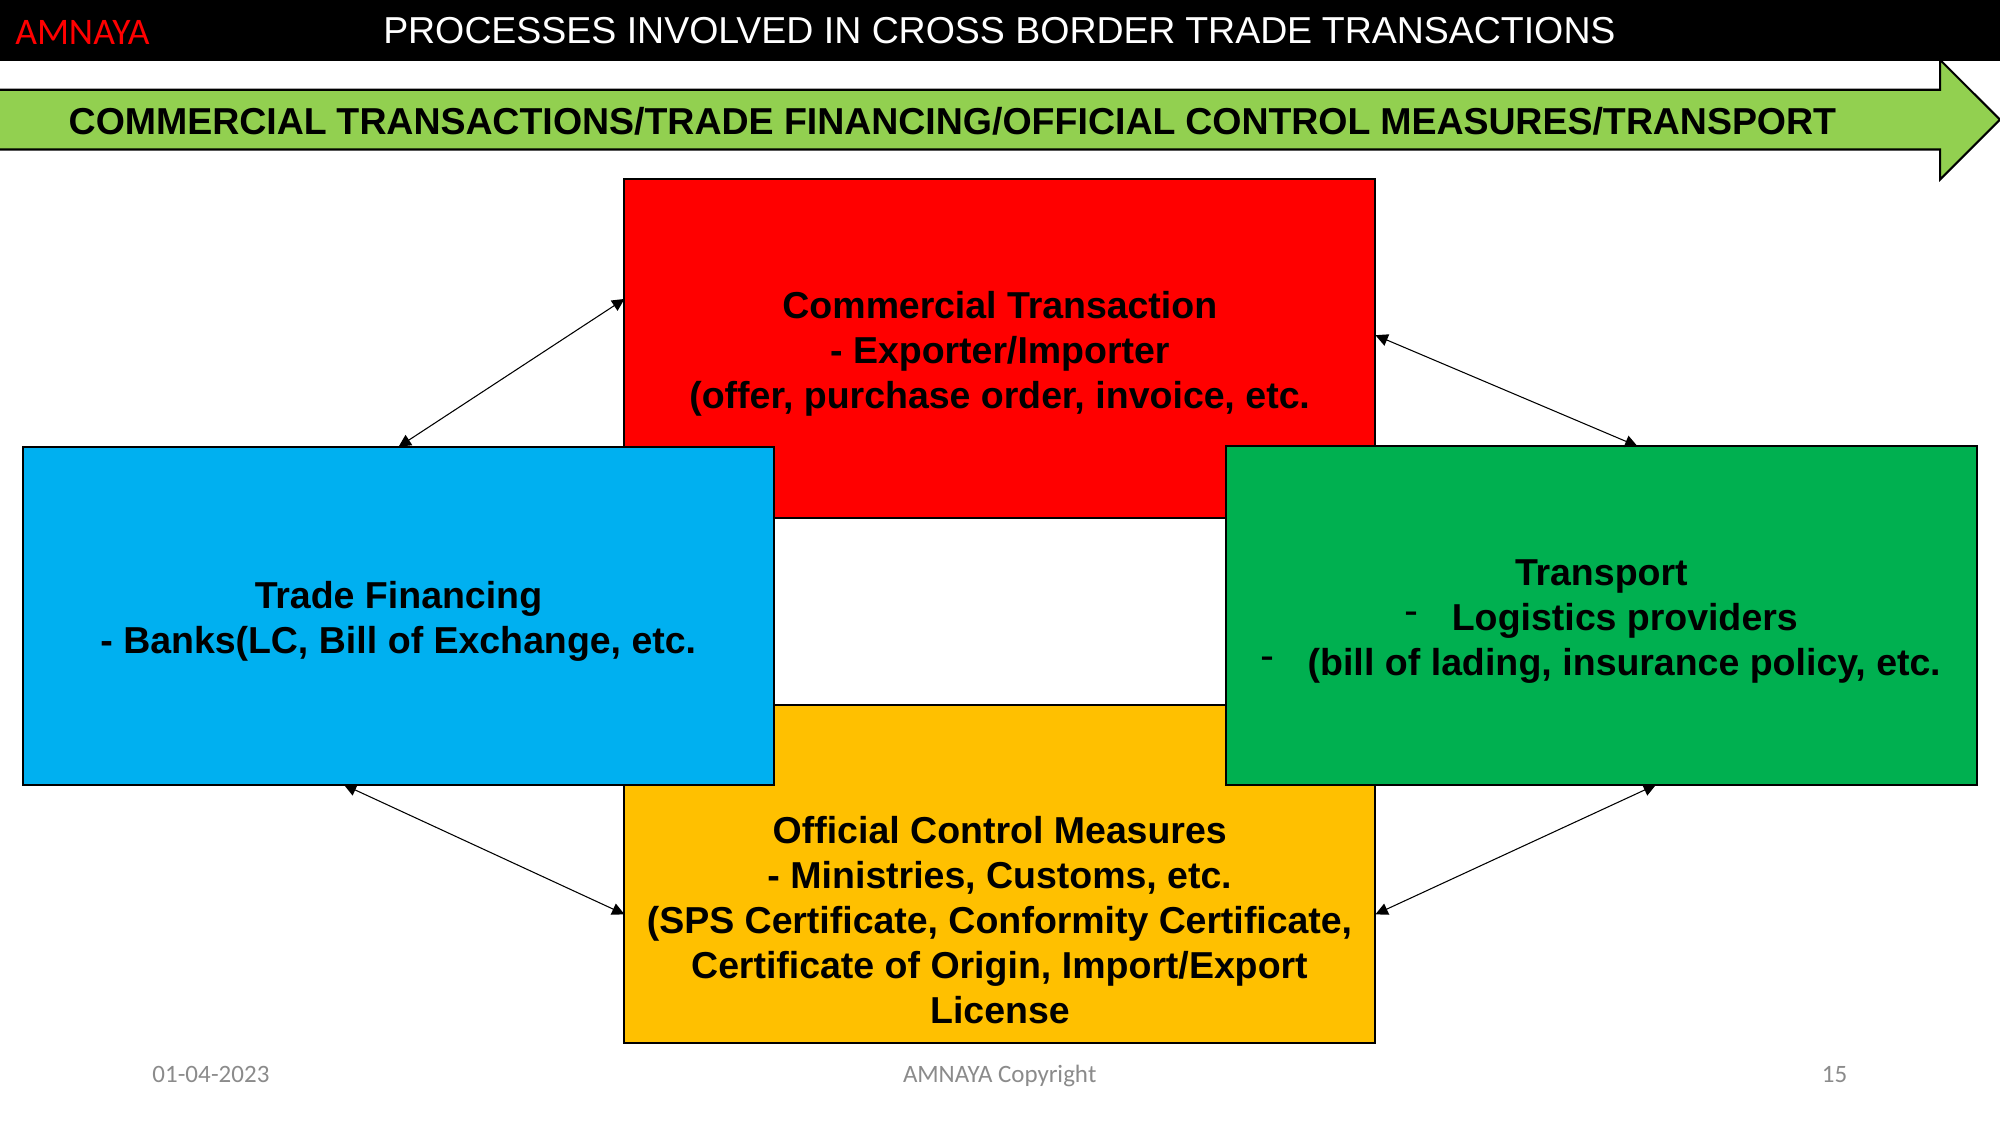

AMNAYA
PROCESSES INVOLVED IN CROSS BORDER TRADE TRANSACTIONS
COMMERCIAL TRANSACTIONS/TRADE FINANCING/OFFICIAL CONTROL MEASURES/TRANSPORT
Commercial Transaction
- Exporter/Importer
(offer, purchase order, invoice, etc.
Transport
Logistics providers
(bill of lading, insurance policy, etc.
Trade Financing
- Banks(LC, Bill of Exchange, etc.

Official Control Measures
- Ministries, Customs, etc.
(SPS Certificate, Conformity Certificate, Certificate of Origin, Import/Export License
01-04-2023
AMNAYA Copyright
15